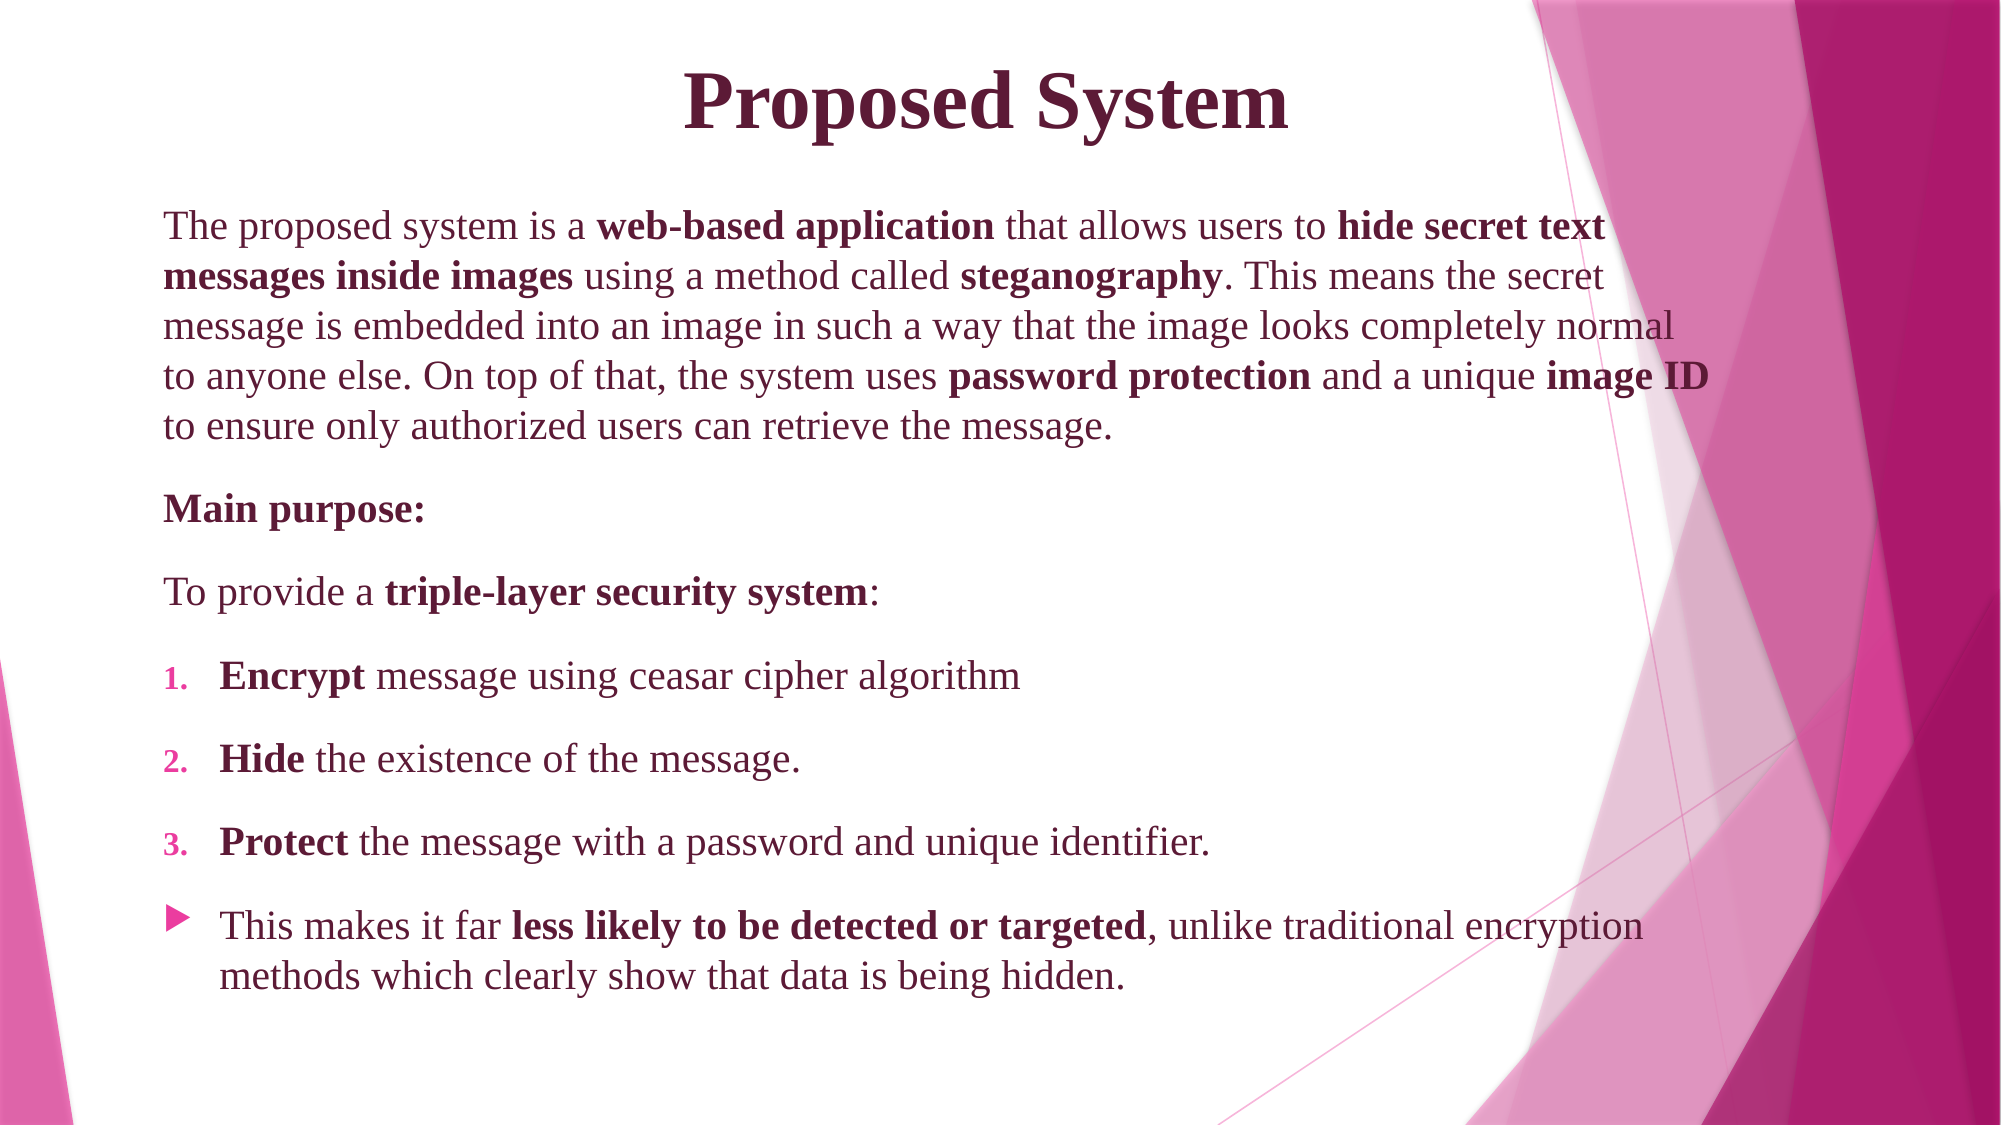

# Proposed System
The proposed system is a web-based application that allows users to hide secret text messages inside images using a method called steganography. This means the secret message is embedded into an image in such a way that the image looks completely normal to anyone else. On top of that, the system uses password protection and a unique image ID to ensure only authorized users can retrieve the message.
Main purpose:
To provide a triple-layer security system:
Encrypt message using ceasar cipher algorithm
Hide the existence of the message.
Protect the message with a password and unique identifier.
This makes it far less likely to be detected or targeted, unlike traditional encryption methods which clearly show that data is being hidden.